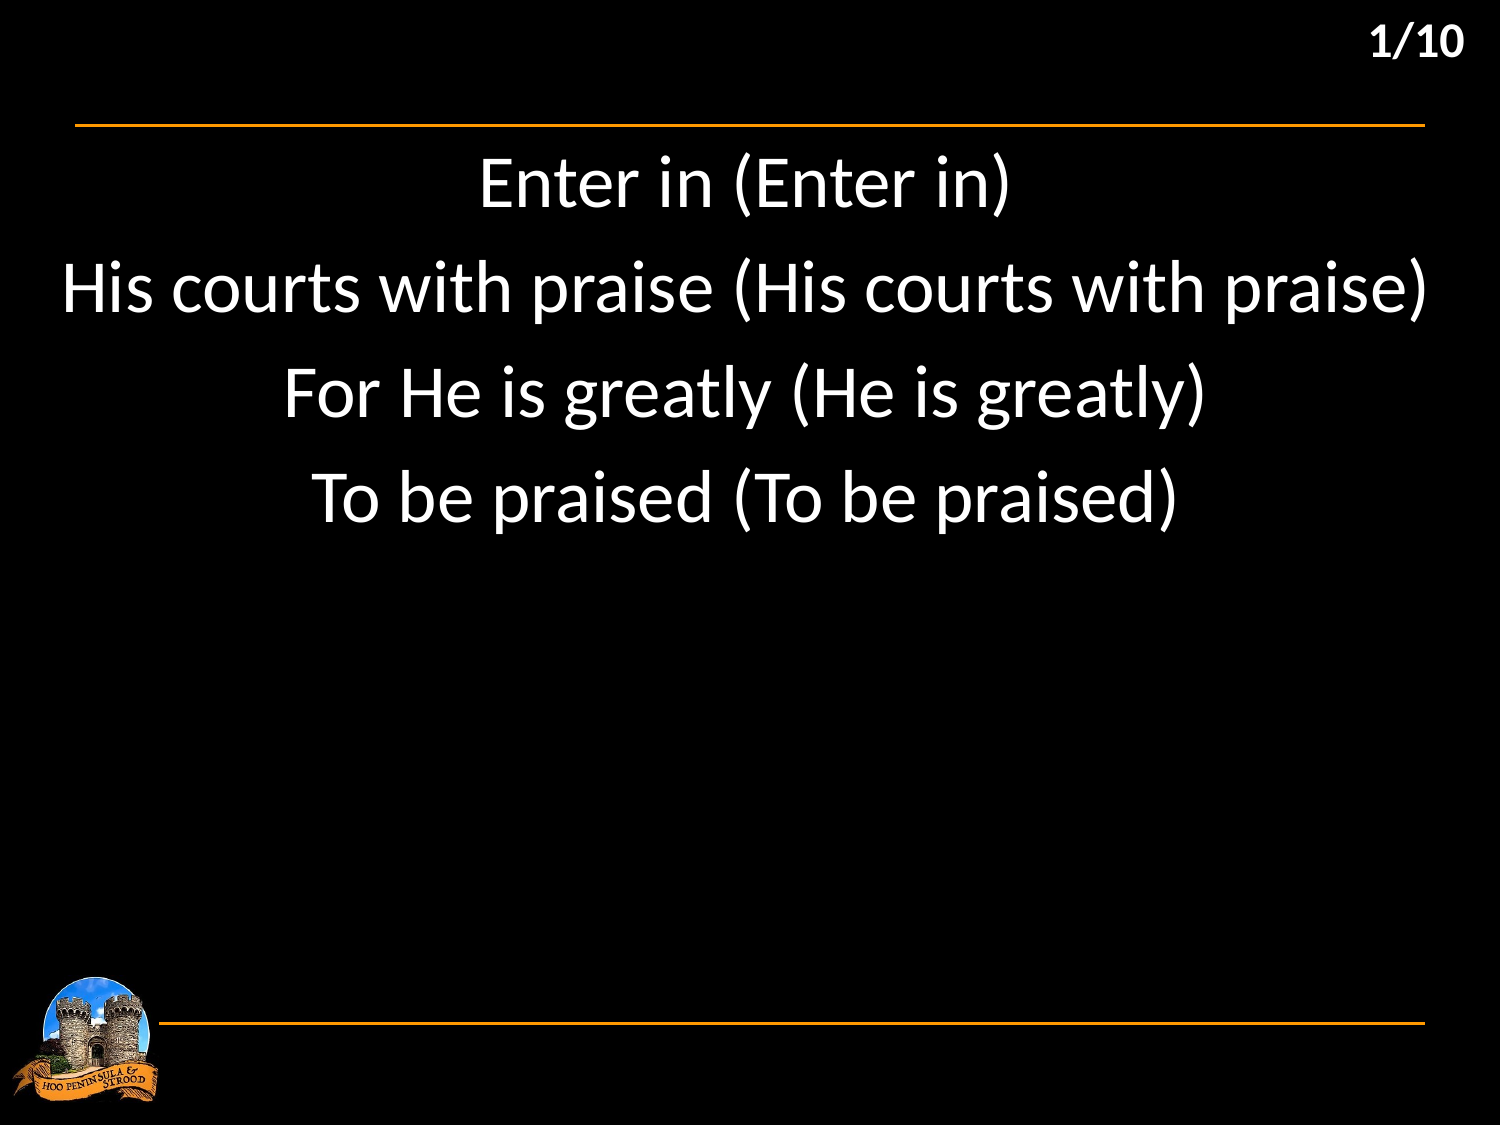

1/10
Enter in (Enter in)
His courts with praise (His courts with praise)
For He is greatly (He is greatly)
To be praised (To be praised)